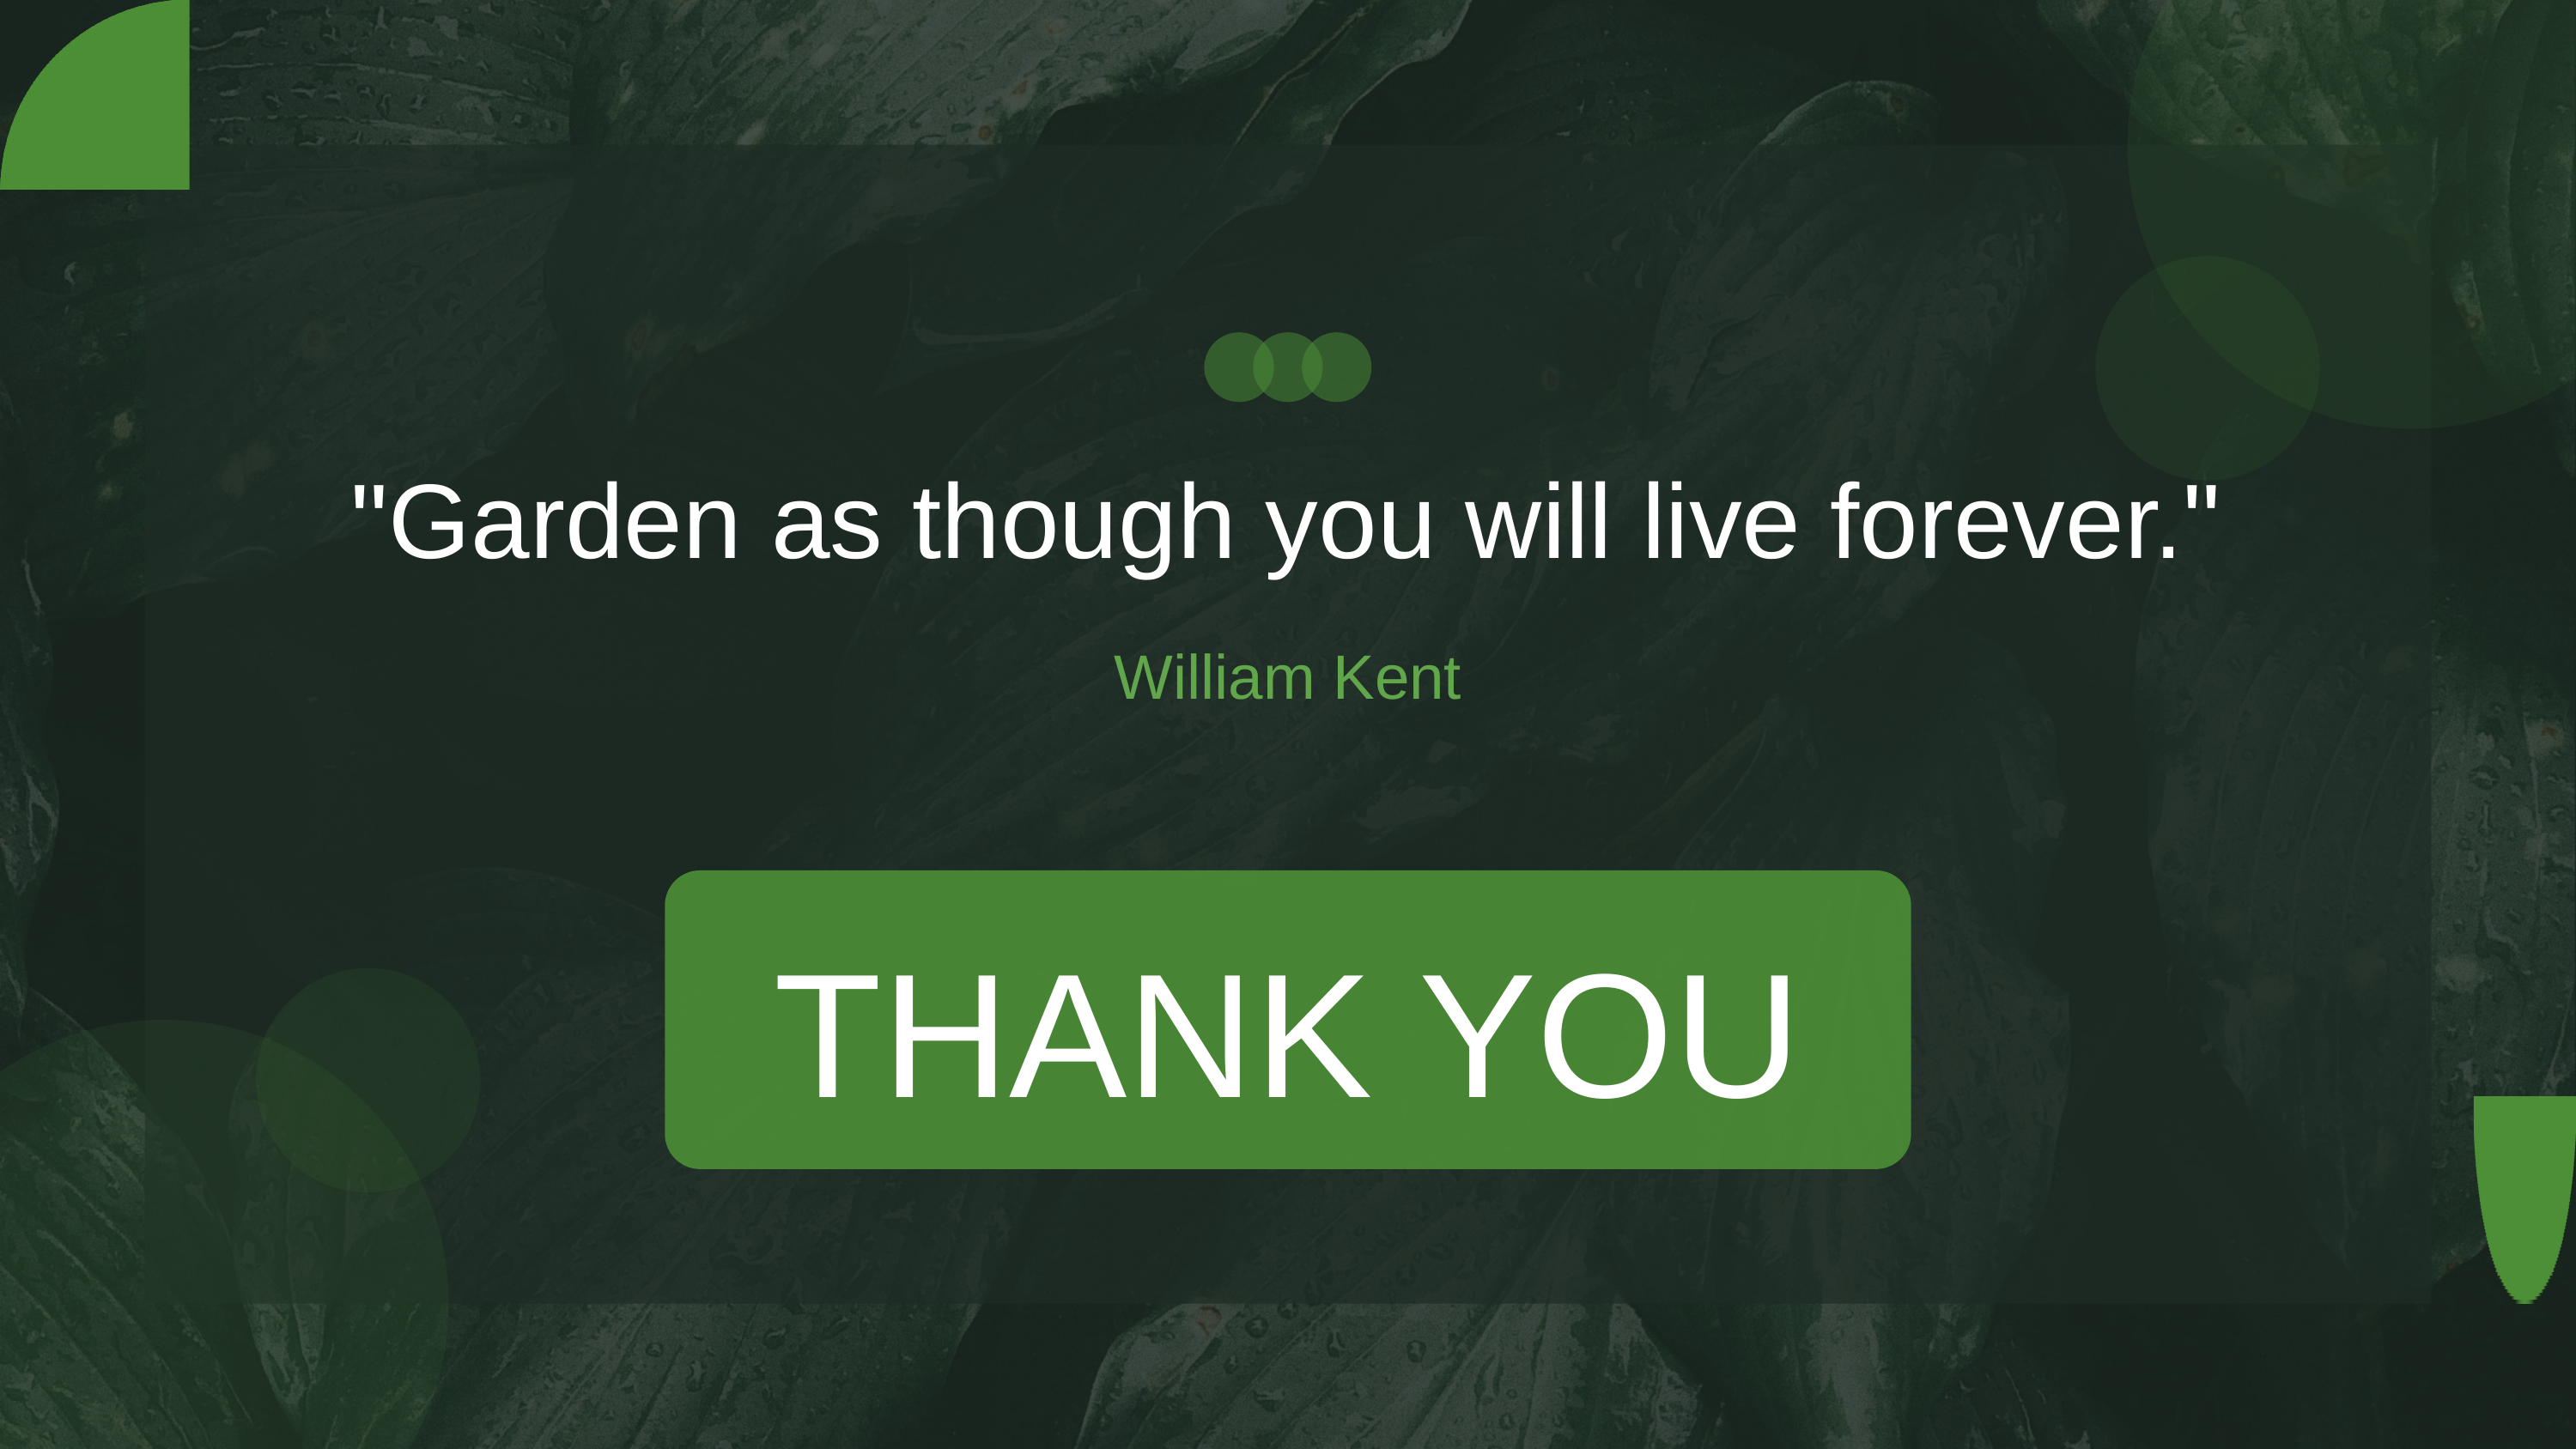

"Garden as though you will live forever."
William Kent

THANK YOU